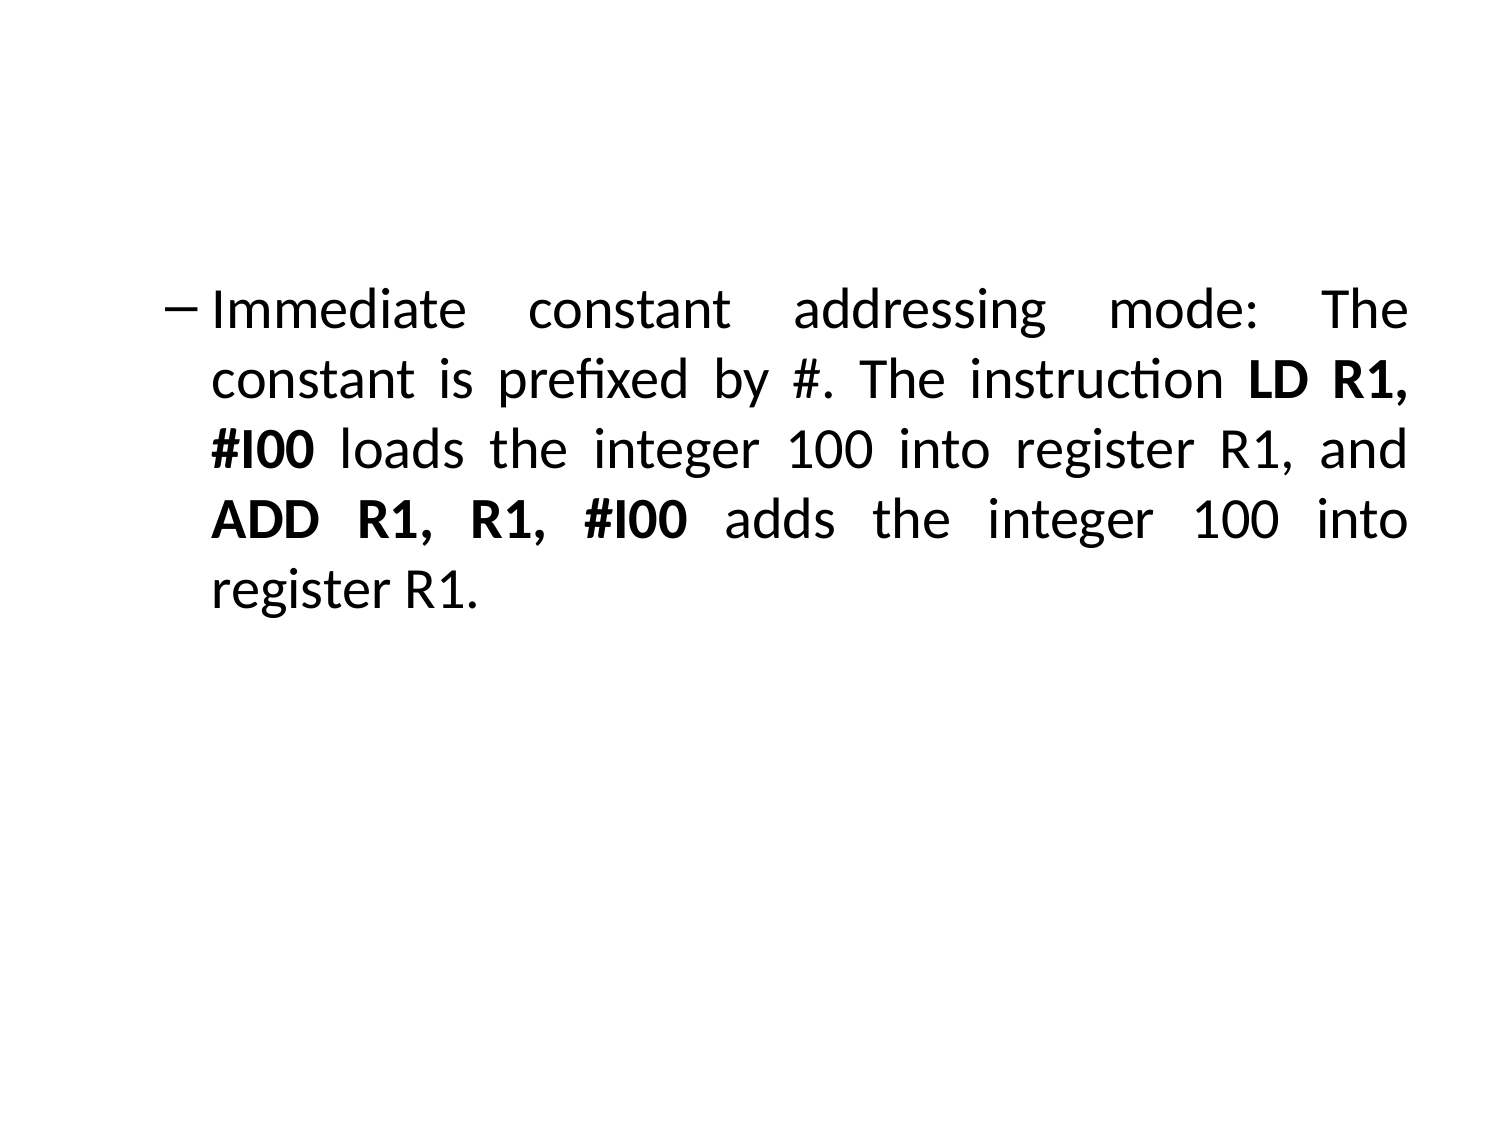

#
Immediate constant addressing mode: The constant is prefixed by #. The instruction LD R1, #I00 loads the integer 100 into register R1, and ADD R1, R1, #I00 adds the integer 100 into register R1.